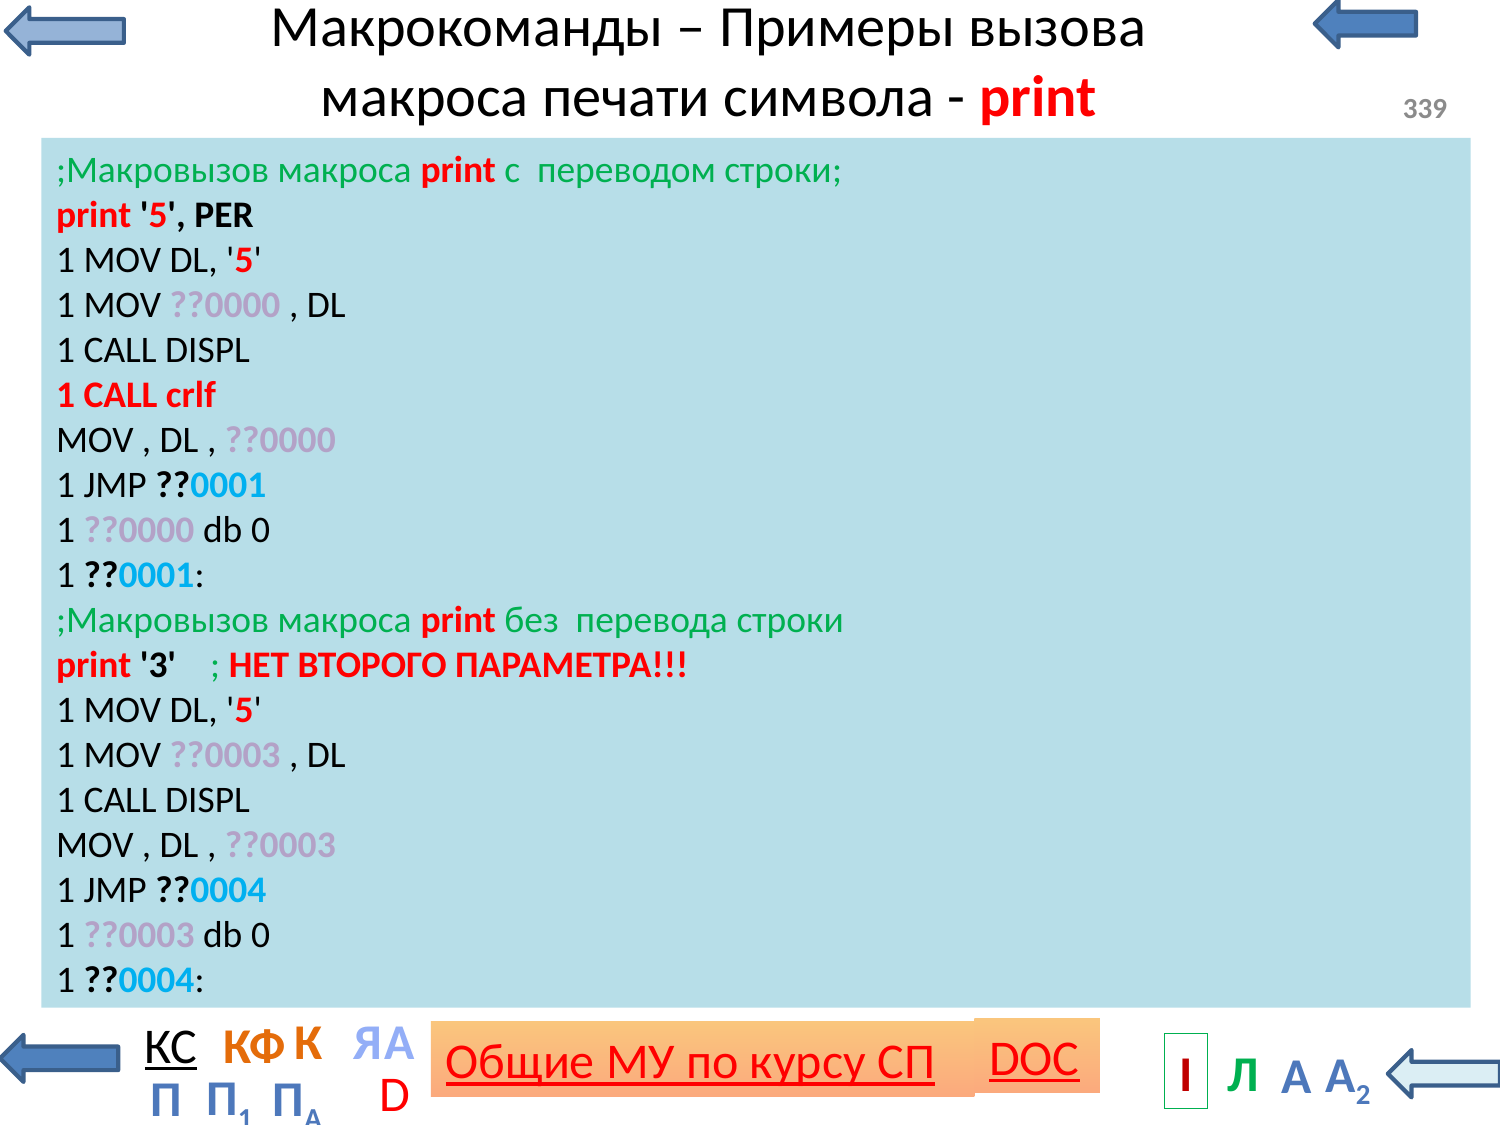

# Макрокоманды – Примеры вызова макроса печати символа - print
339
;Макровызов макроса print с  переводом строки;
print '5', PER
1 MOV DL, '5'
1 MOV ??0000 , DL
1 CALL DISPL
1 CALL crlf
MOV , DL , ??0000
1 JMP ??0001
1 ??0000 db 0
1 ??0001:
;Макровызов макроса print без  перевода строки
print '3'    ; НЕТ ВТОРОГО ПАРАМЕТРА!!!
1 MOV DL, '5'
1 MOV ??0003 , DL
1 CALL DISPL
MOV , DL , ??0003
1 JMP ??0004
1 ??0003 db 0
1 ??0004: